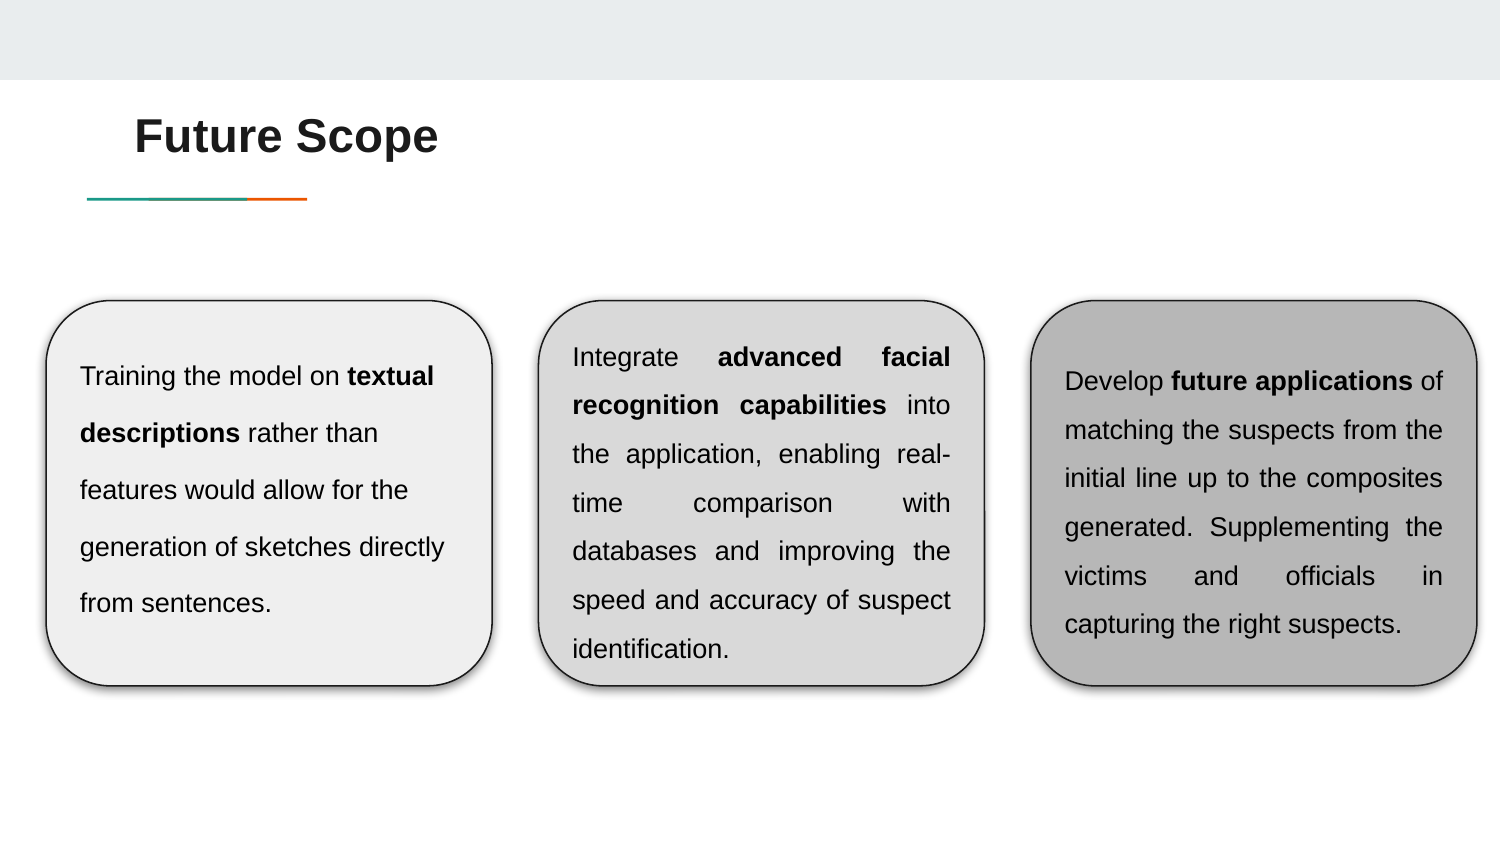

# Future Scope

Training the model on textual descriptions rather than features would allow for the generation of sketches directly from sentences.

Integrate advanced facial recognition capabilities into the application, enabling real-time comparison with databases and improving the speed and accuracy of suspect identification.
Develop future applications of matching the suspects from the initial line up to the composites generated. Supplementing the victims and officials in capturing the right suspects.